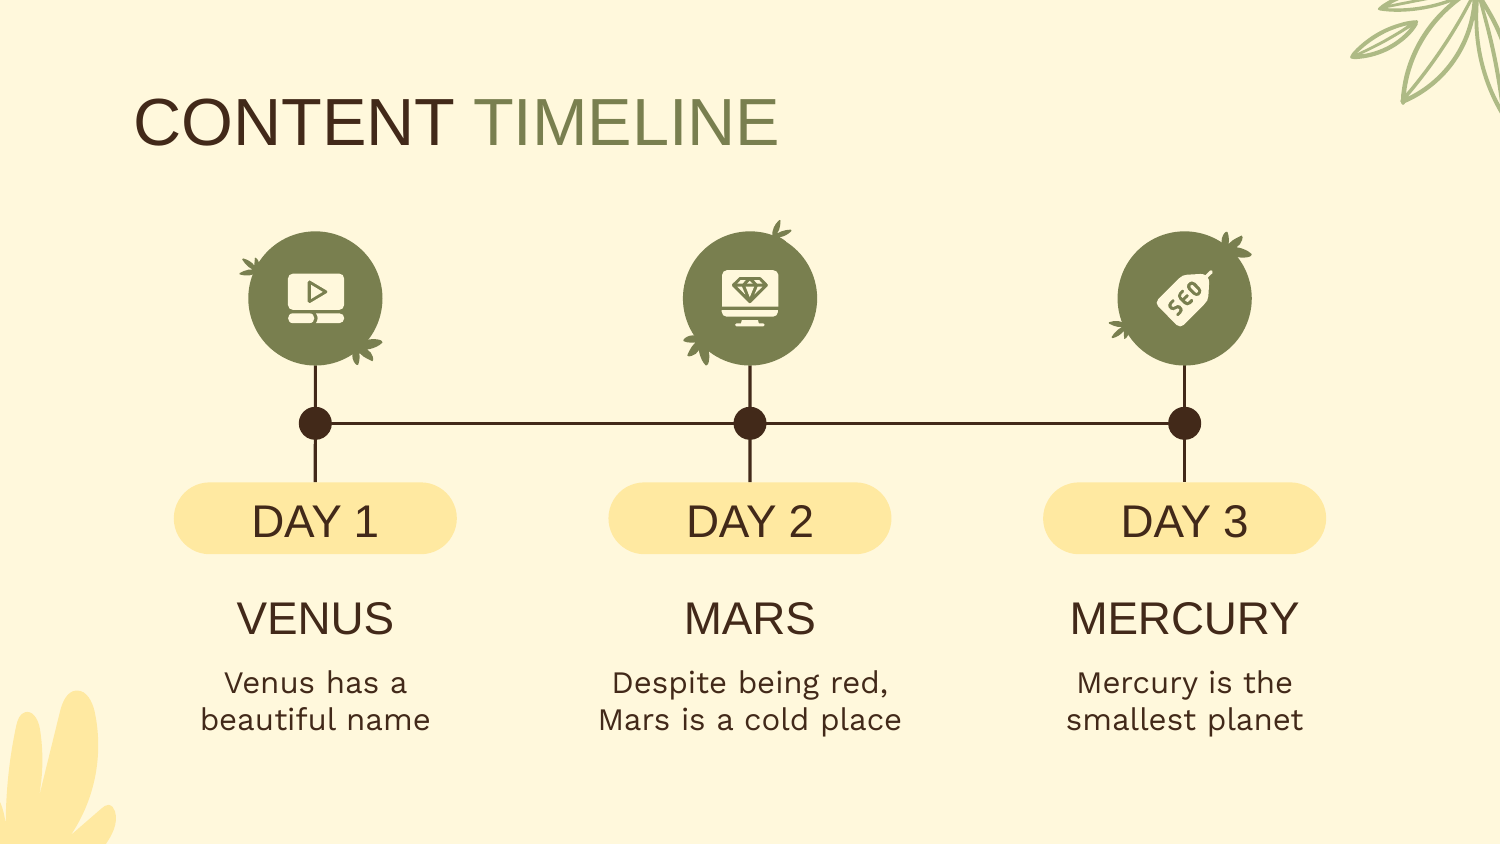

# CONTENT TIMELINE

DAY 1
DAY 2
DAY 3
VENUS
MARS
MERCURY
Venus has a beautiful name
Despite being red, Mars is a cold place
Mercury is the smallest planet